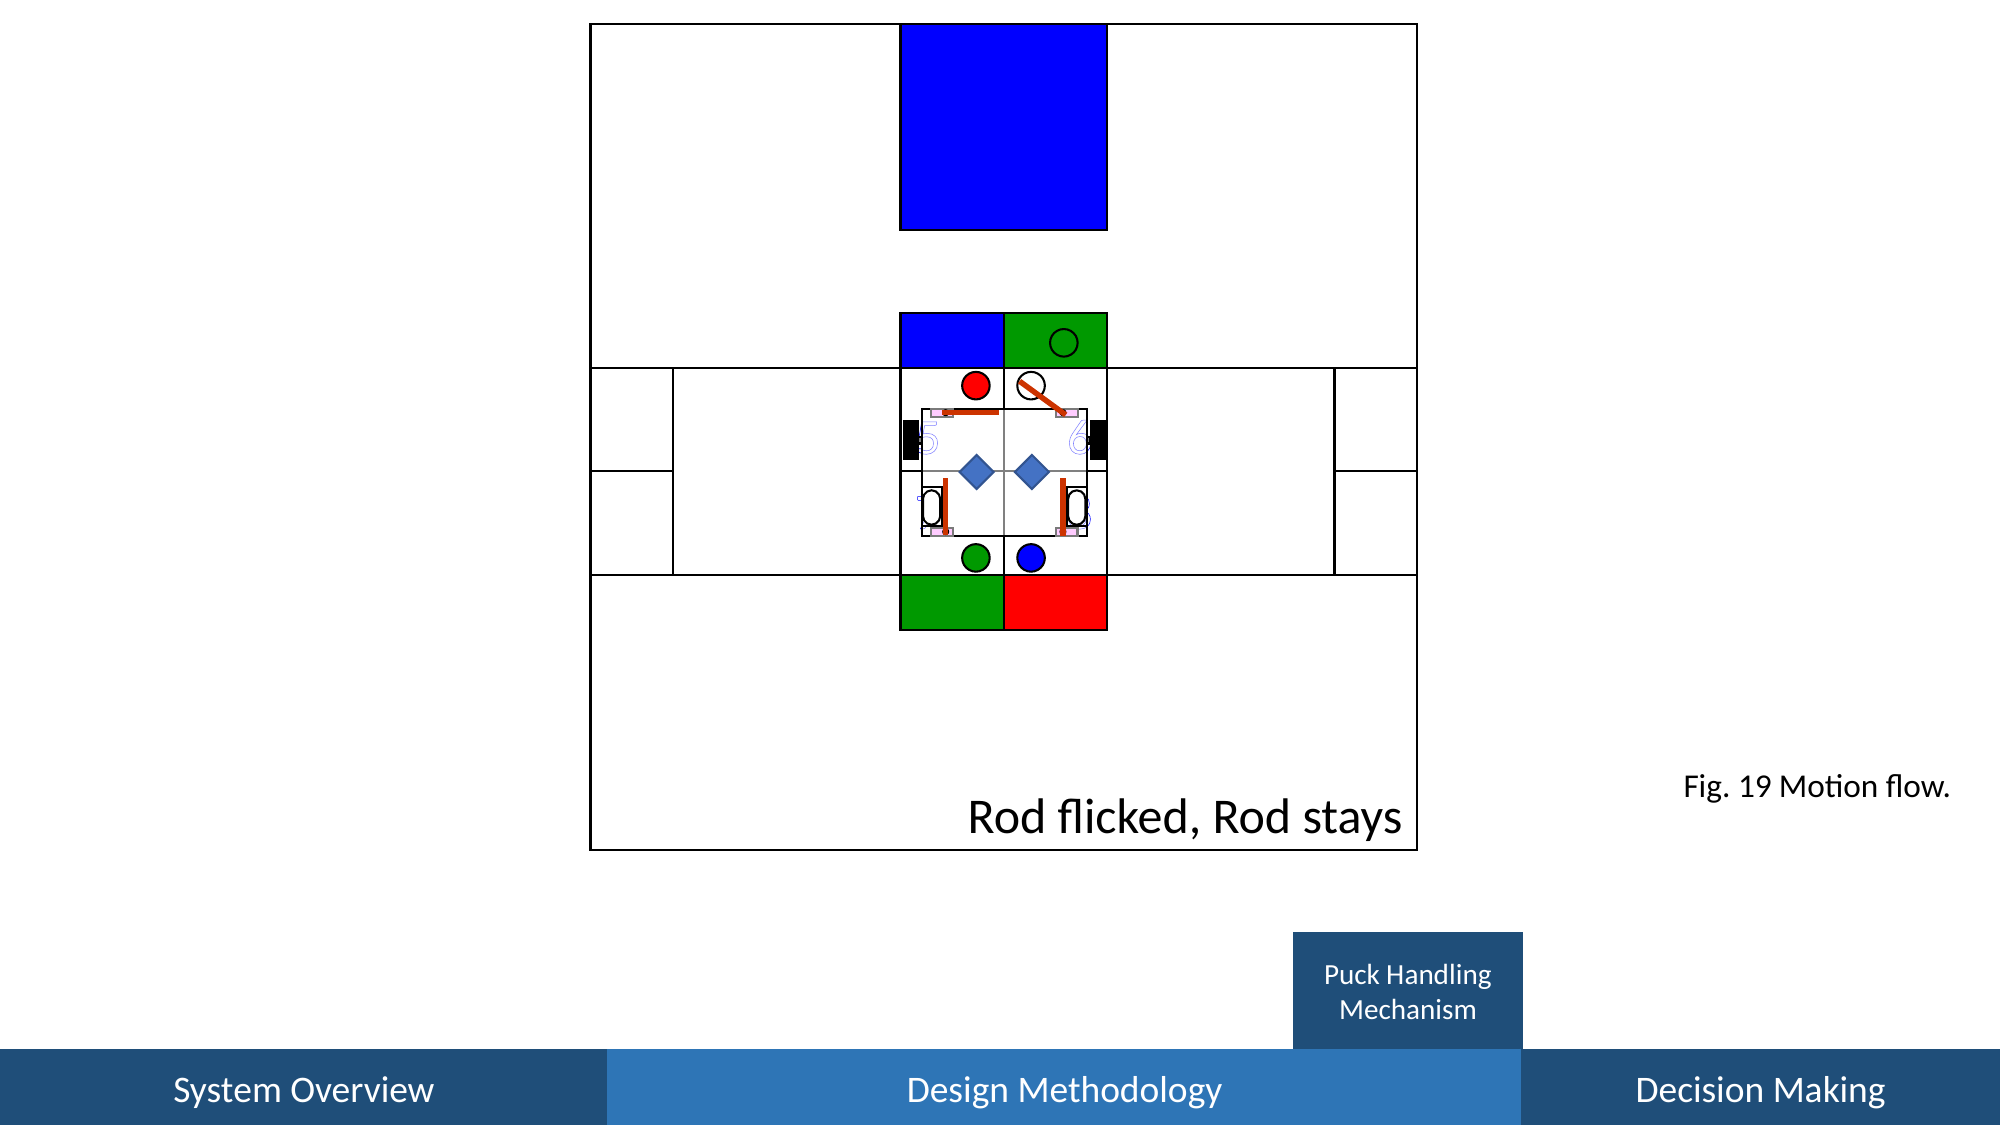

5
6

7
8

Rod flicked, Rod stays
Fig. 19 Motion flow.
Puck Handling Mechanism
52
System Overview
Design Methodology
Decision Making
System Block Diagram
Crucial Aspects of Design
Unused Alternative
Colour Sensing Mechanism
Motion Flow & Key Methods
Movement Mechanism